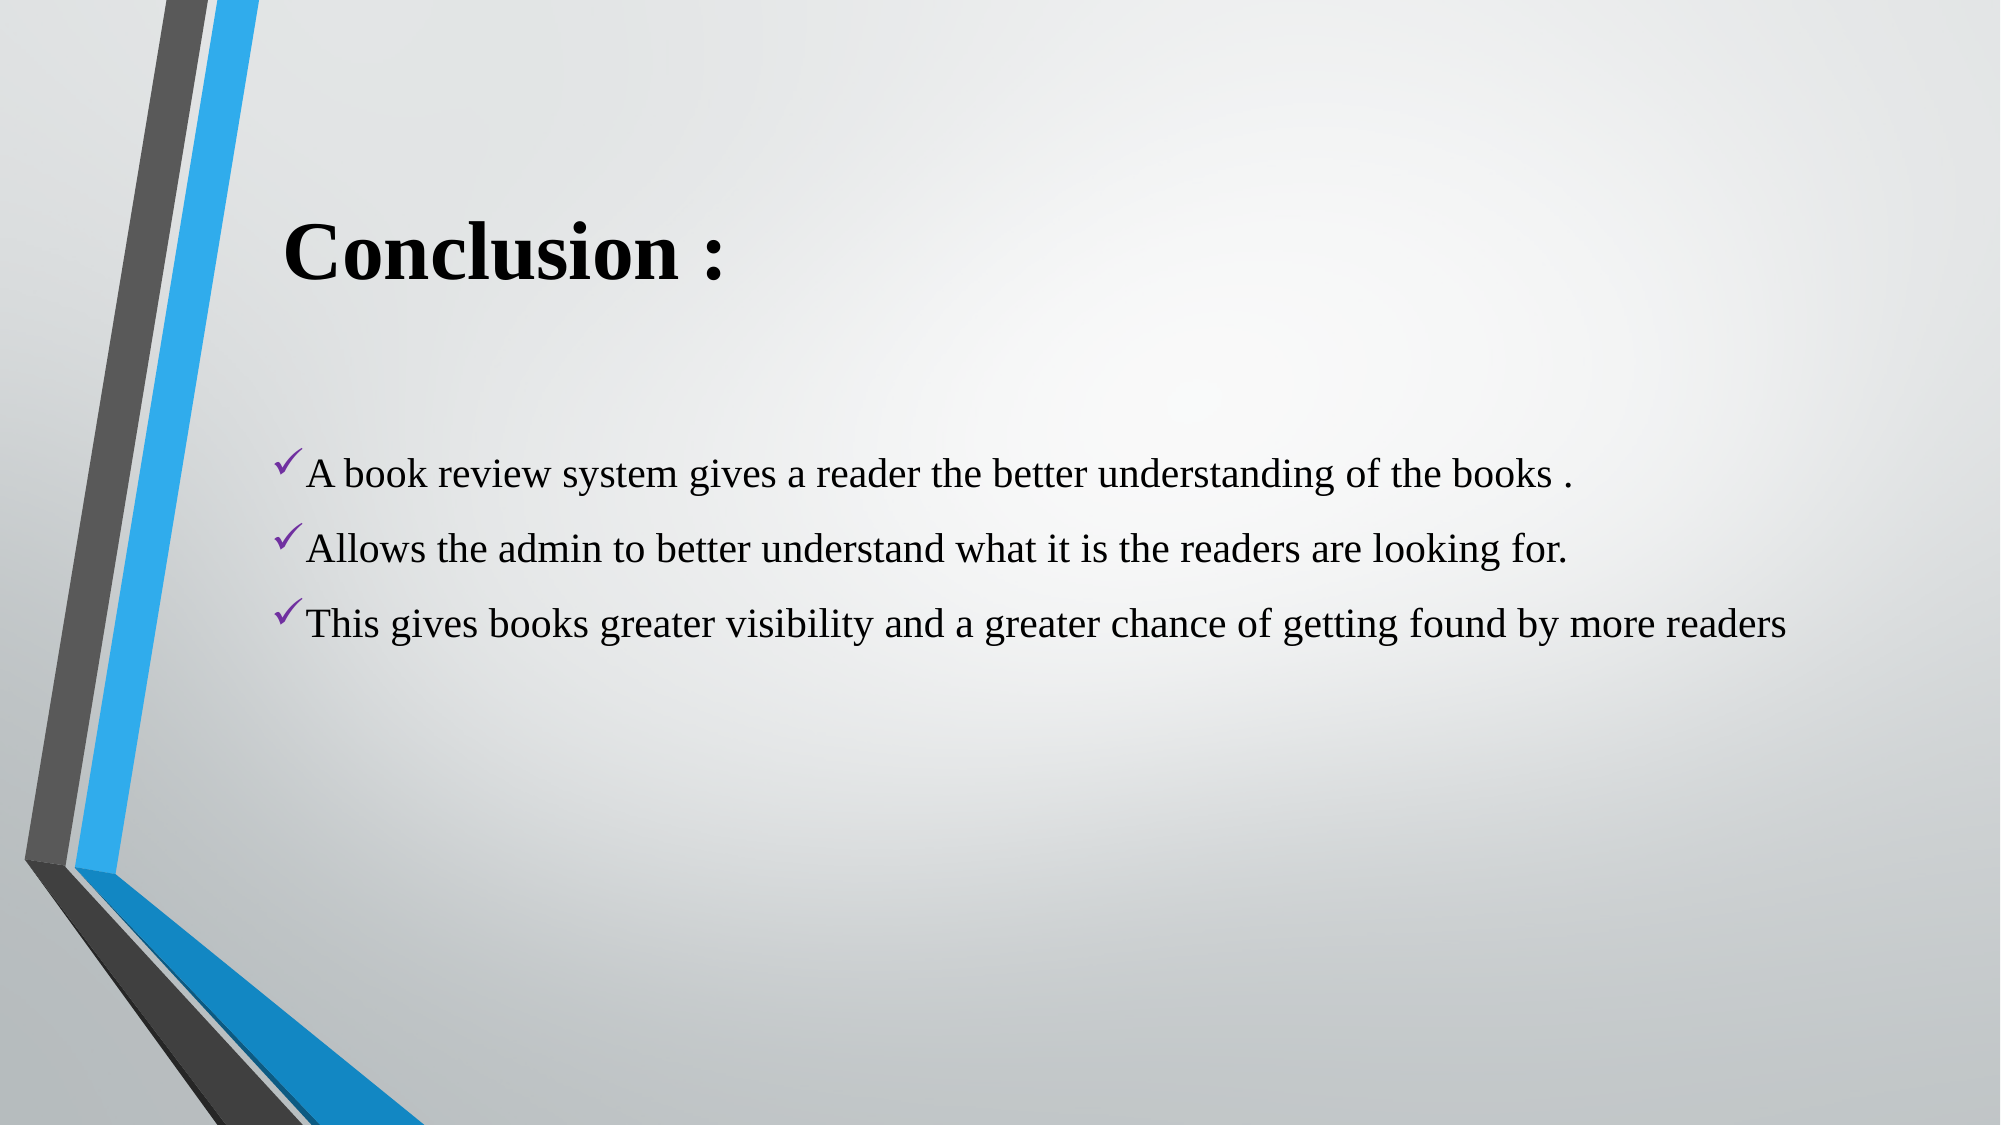

# Conclusion :
A book review system gives a reader the better understanding of the books .
Allows the admin to better understand what it is the readers are looking for.
This gives books greater visibility and a greater chance of getting found by more readers